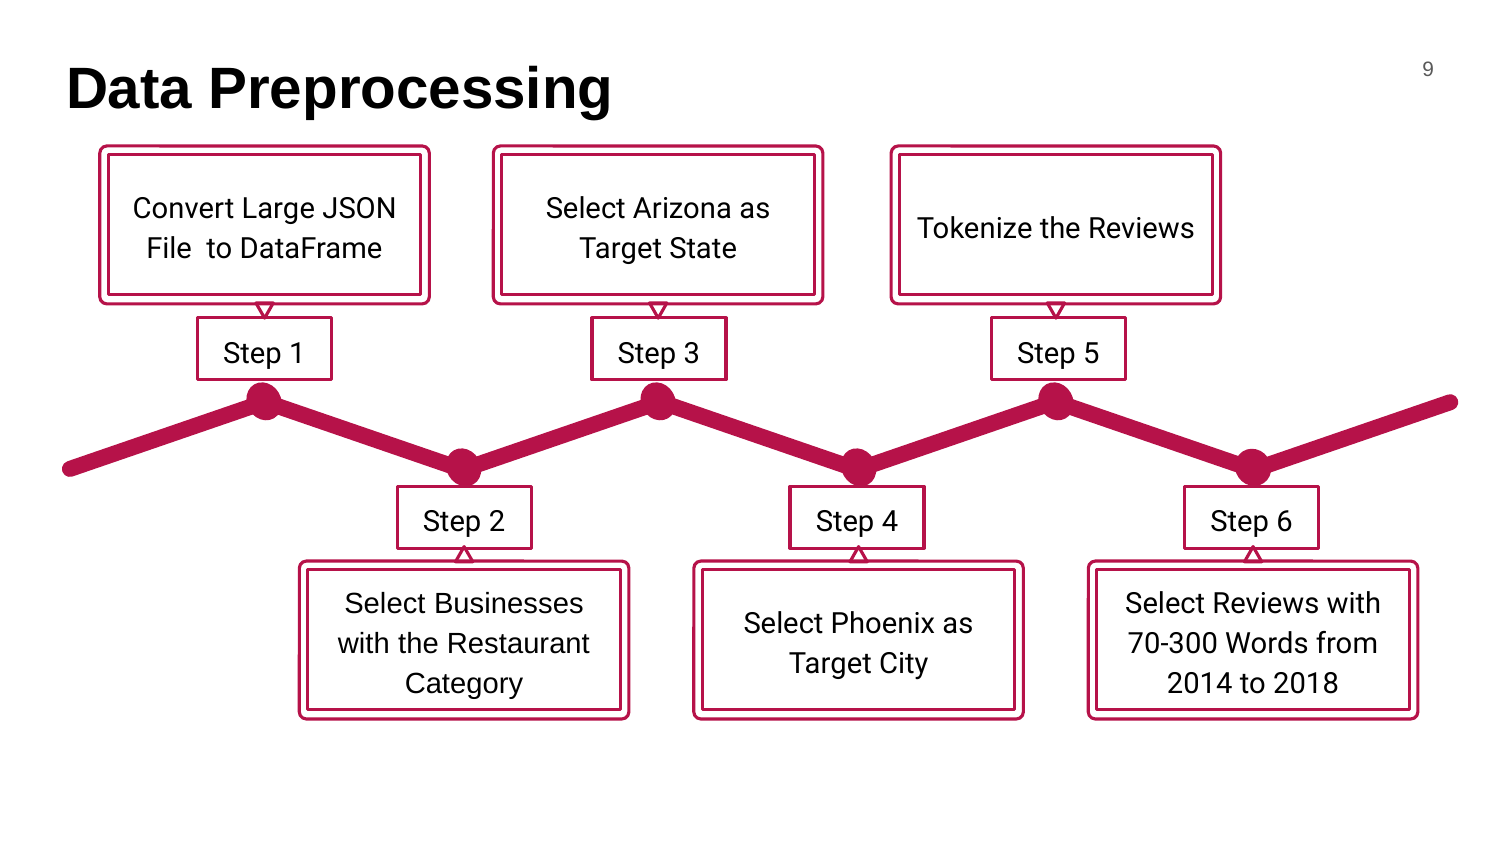

# Data Preprocessing
9

Convert Large JSON File  to DataFrame

Step 1

Select Arizona as Target State

Step 3

Tokenize the Reviews

Step 5

Step 2

Step 4

Select Phoenix as Target City

Step 6

Select Businesses with the Restaurant Category

Select Reviews with 70-300 Words from 2014 to 2018